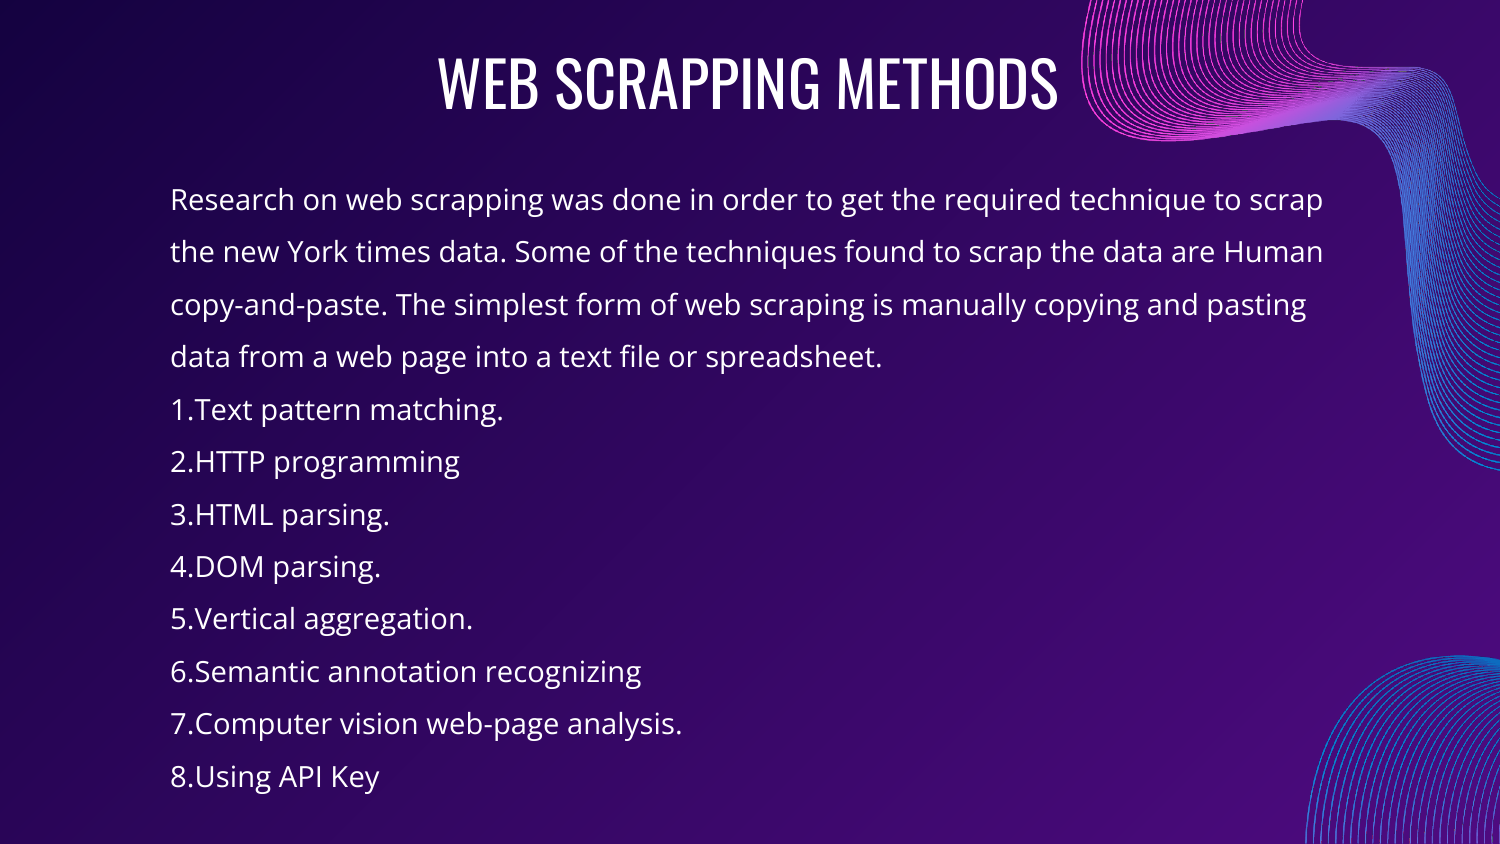

# WEB SCRAPPING METHODS
Research on web scrapping was done in order to get the required technique to scrap the new York times data. Some of the techniques found to scrap the data are Human copy-and-paste. The simplest form of web scraping is manually copying and pasting data from a web page into a text file or spreadsheet.
1.Text pattern matching.
2.HTTP programming
3.HTML parsing.
4.DOM parsing.
5.Vertical aggregation.
6.Semantic annotation recognizing
7.Computer vision web-page analysis.
8.Using API Key